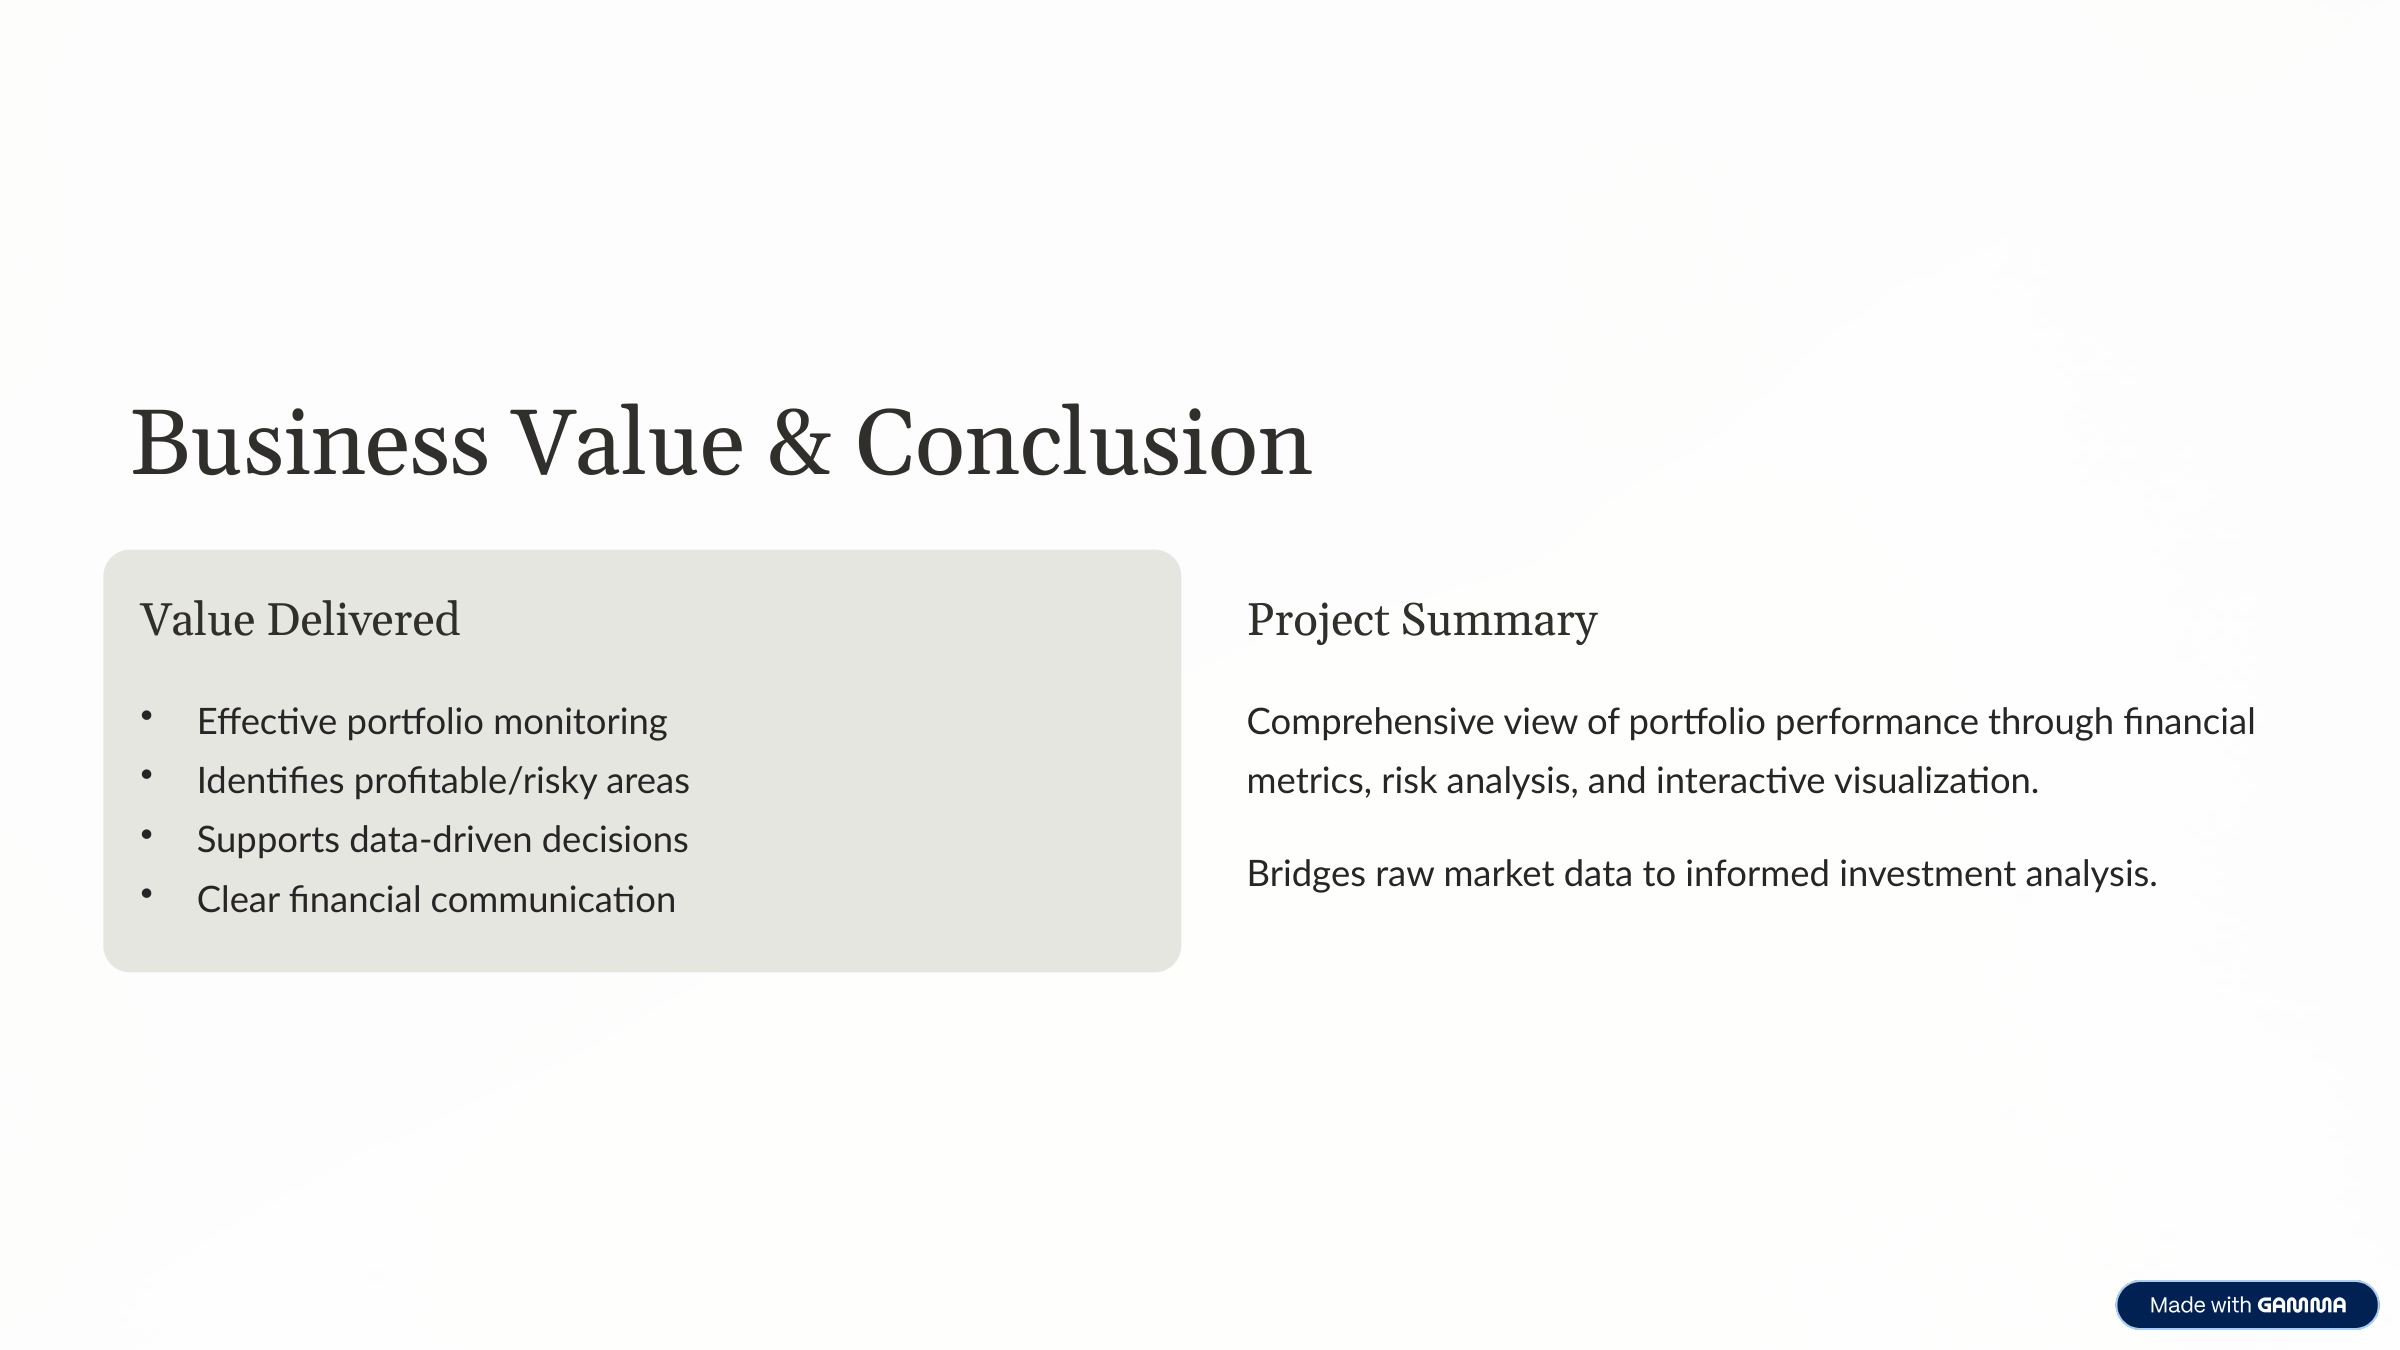

Business Value & Conclusion

Value Delivered
Project Summary
Effective portfolio monitoring
Identifies profitable/risky areas
Supports data-driven decisions
Clear financial communication
Comprehensive view of portfolio performance through financial metrics, risk analysis, and interactive visualization.
Bridges raw market data to informed investment analysis.